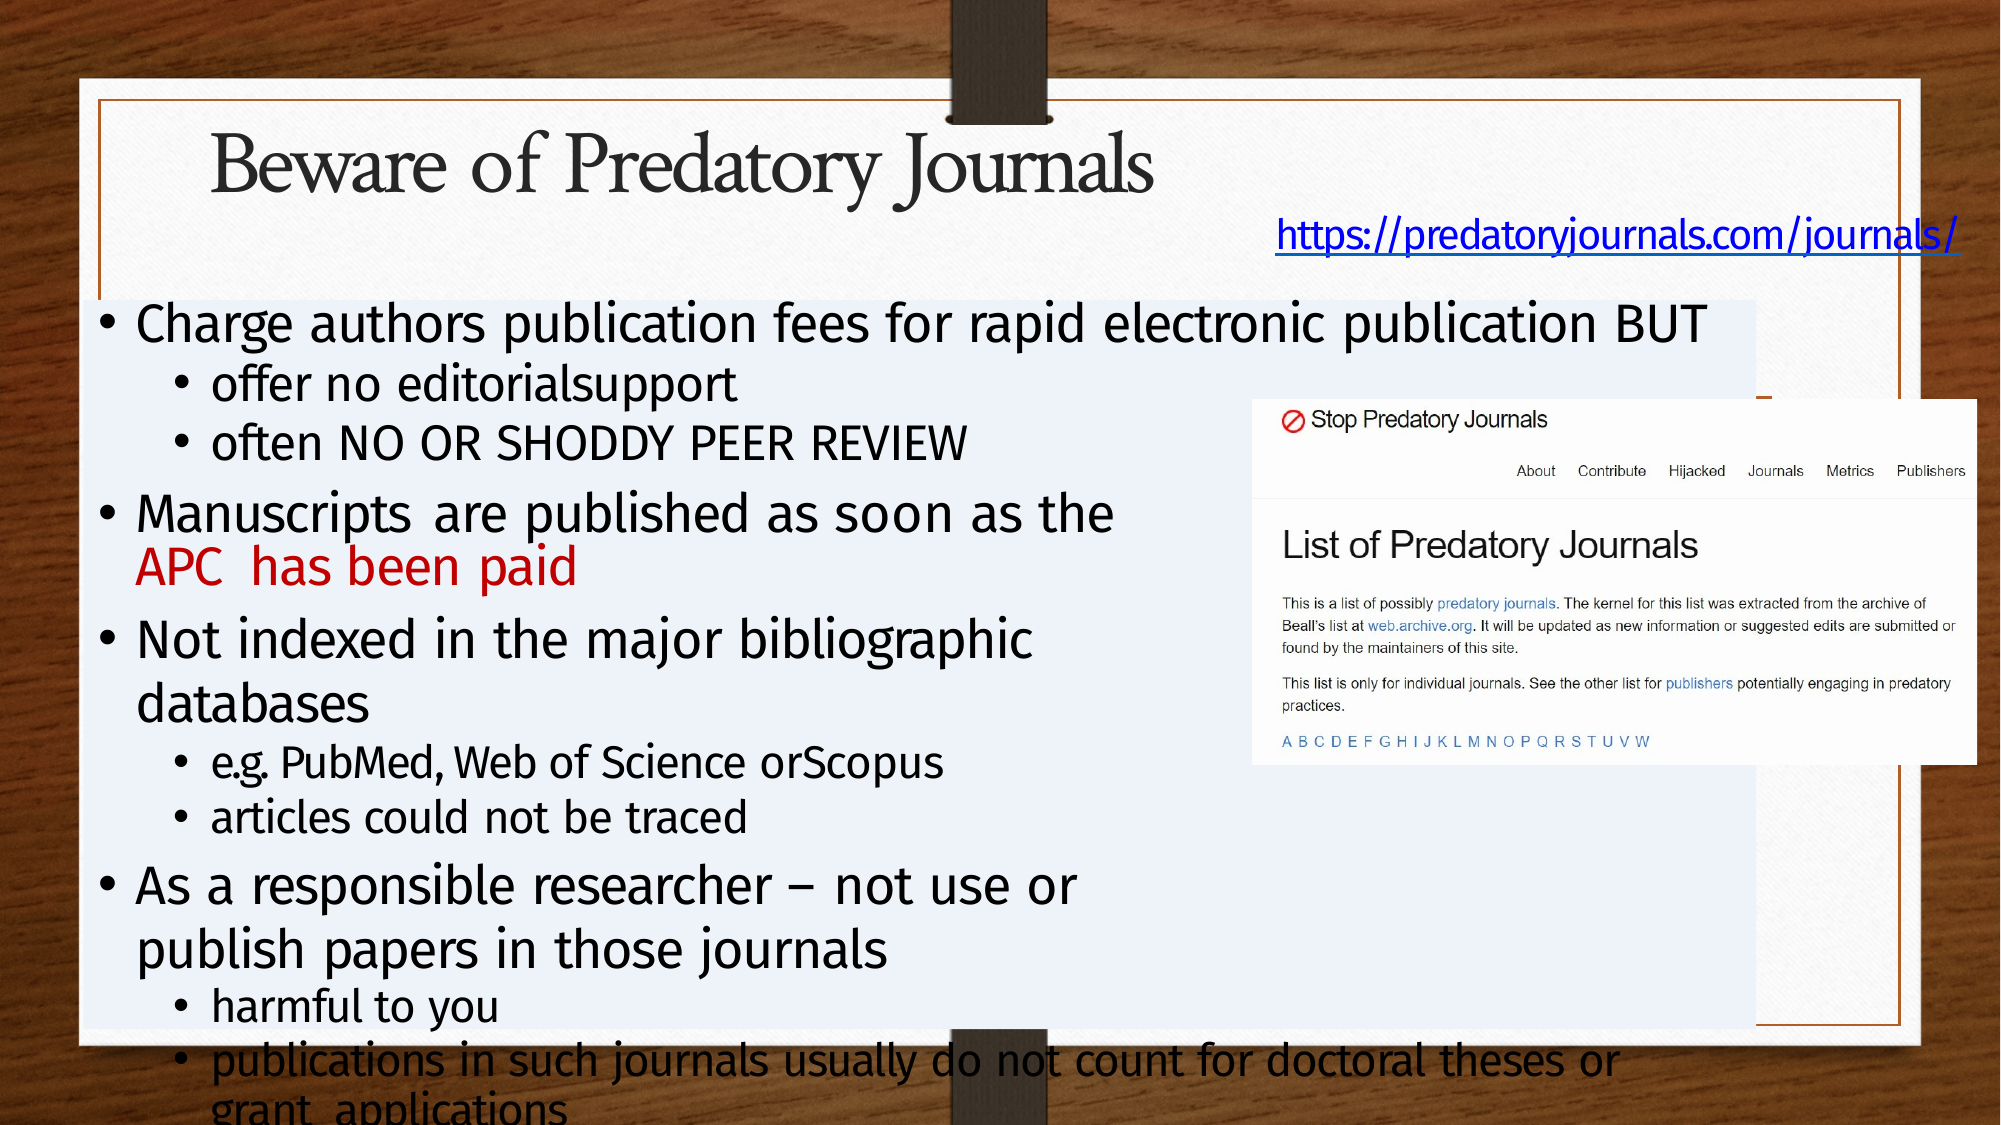

# Beware of Predatory Journals
https://predatoryjournals.com/journals/
Charge authors publication fees for rapid electronic publication BUT
offer no editorialsupport
often NO OR SHODDY PEER REVIEW
Manuscripts are published as soon as the APC  has been paid
Not indexed in the major bibliographic databases
e.g. PubMed, Web of Science orScopus
articles could not be traced
As a responsible researcher – not use or publish papers in those journals
harmful to   you
publications in such journals usually do not count for doctoral theses or grant  applications